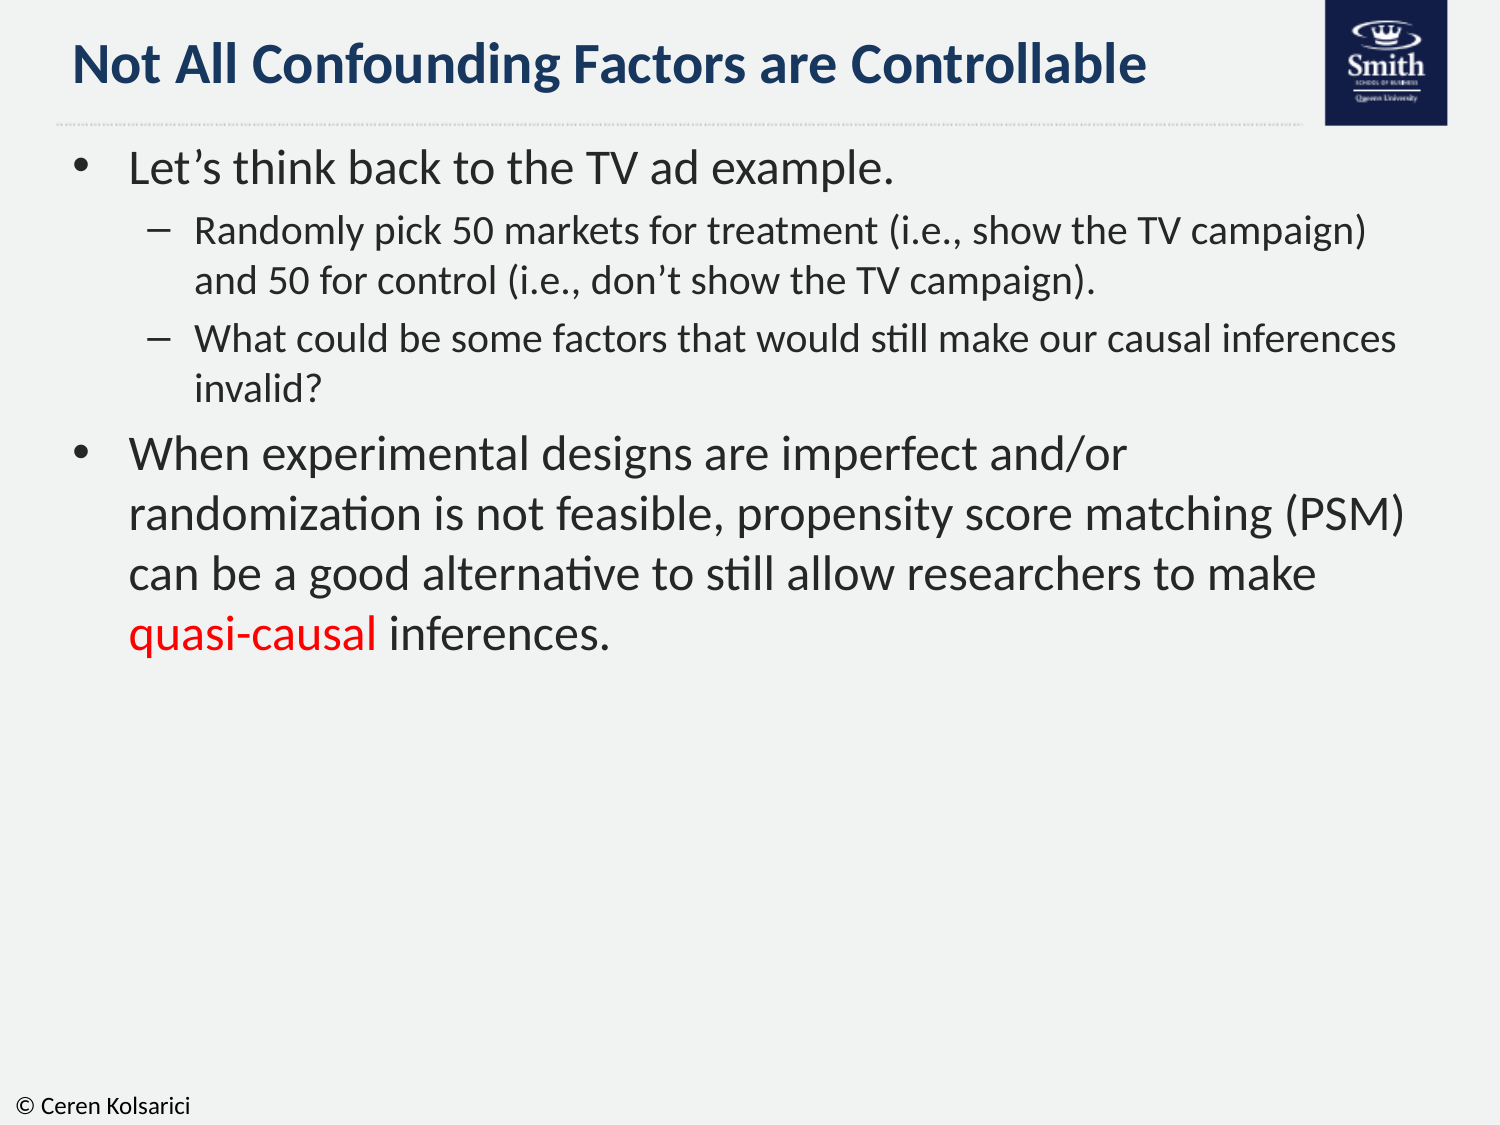

# Not All Confounding Factors are Controllable
Let’s think back to the TV ad example.
Randomly pick 50 markets for treatment (i.e., show the TV campaign) and 50 for control (i.e., don’t show the TV campaign).
What could be some factors that would still make our causal inferences invalid?
When experimental designs are imperfect and/or randomization is not feasible, propensity score matching (PSM) can be a good alternative to still allow researchers to make quasi-causal inferences.

© Ceren Kolsarici